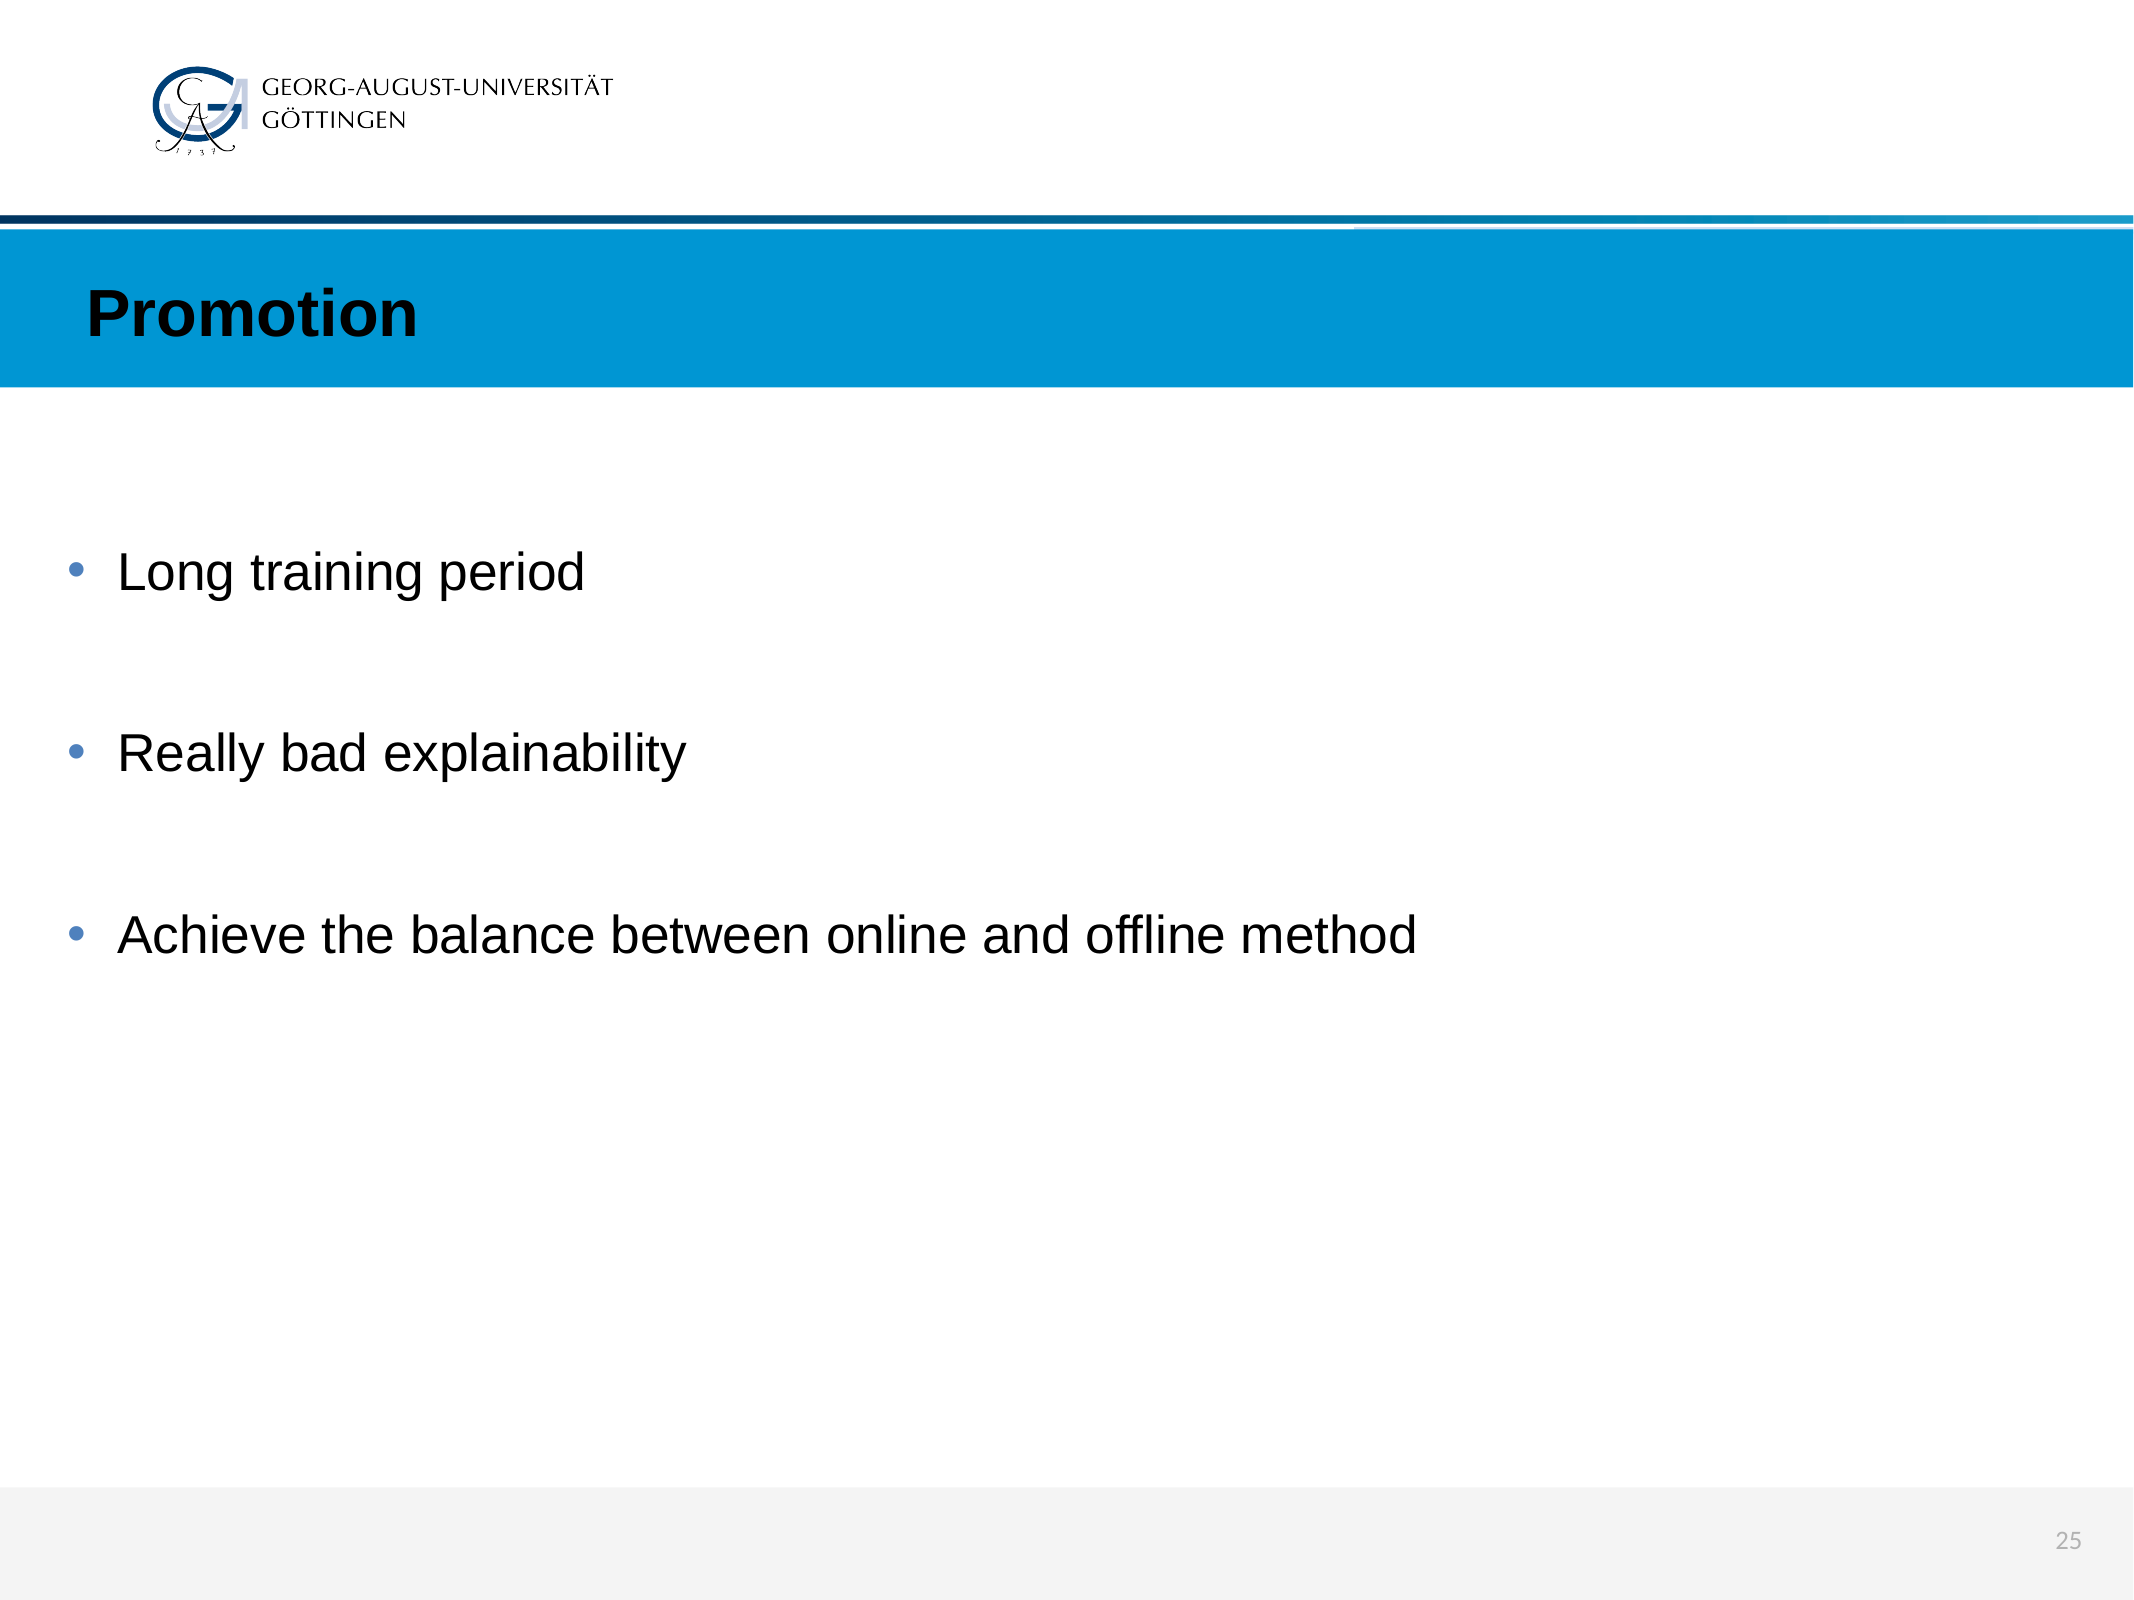

# Data Fsuion
Promotion

Long training period

Really bad explainability

Achieve the balance between online and offline method
25